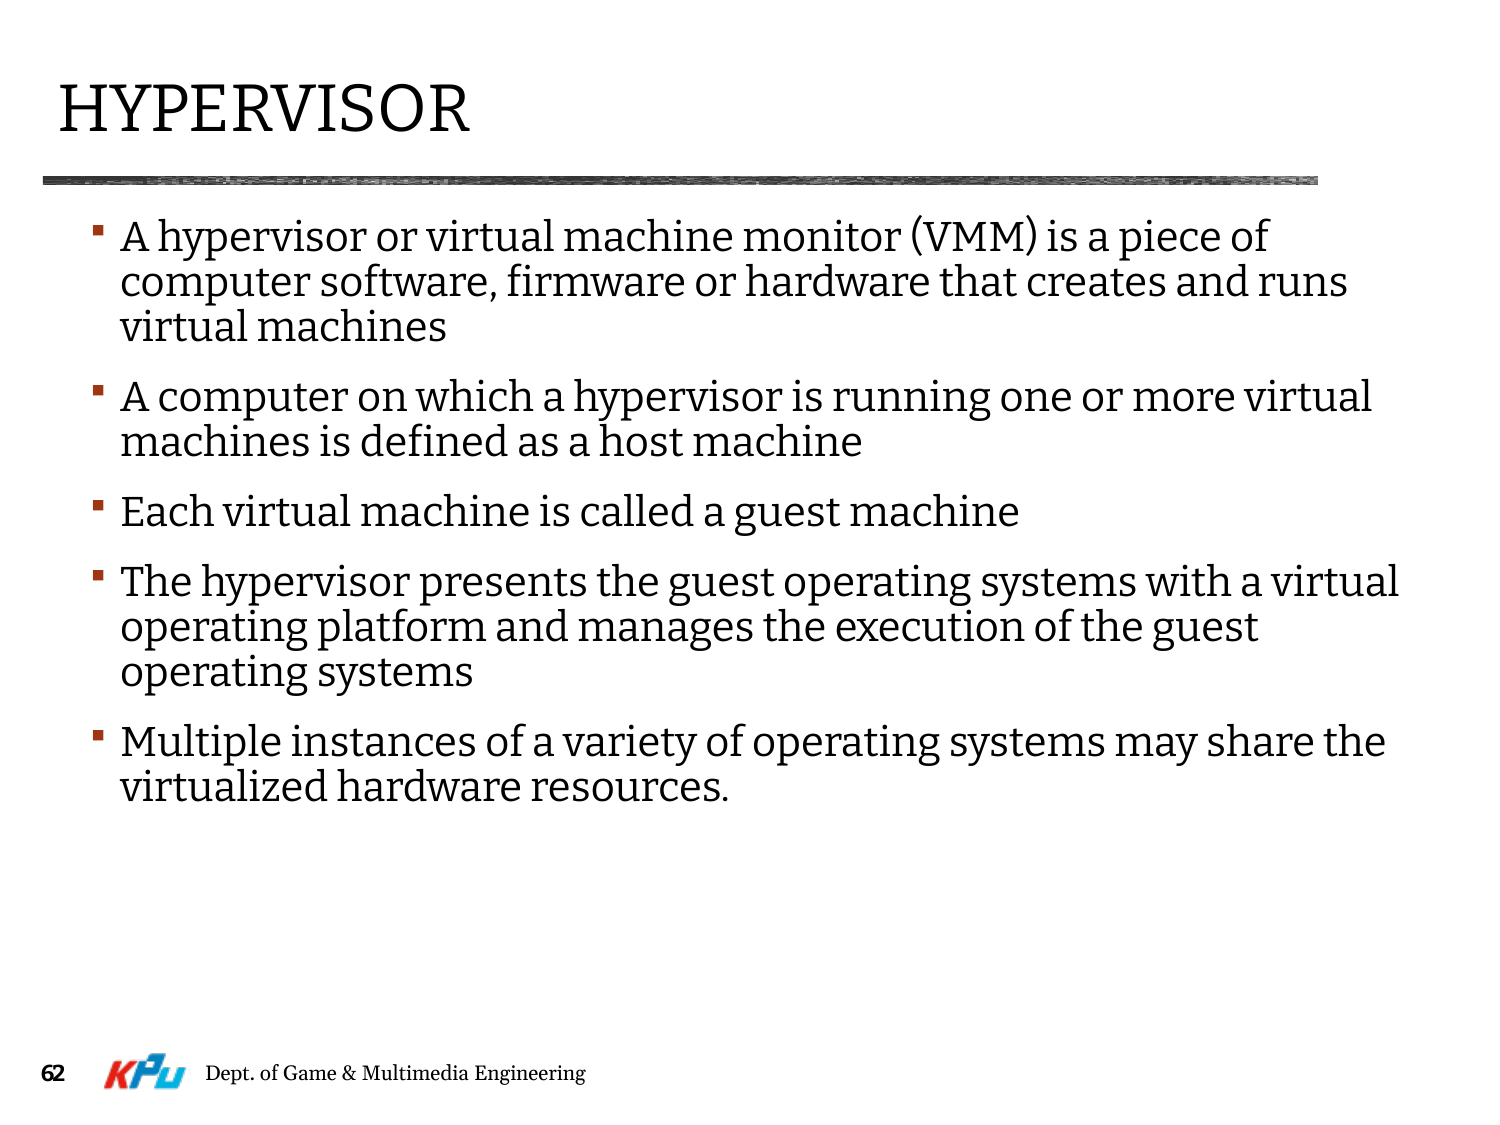

# Hypervisor
A hypervisor or virtual machine monitor (VMM) is a piece of computer software, firmware or hardware that creates and runs virtual machines
A computer on which a hypervisor is running one or more virtual machines is defined as a host machine
Each virtual machine is called a guest machine
The hypervisor presents the guest operating systems with a virtual operating platform and manages the execution of the guest operating systems
Multiple instances of a variety of operating systems may share the virtualized hardware resources.
62
Dept. of Game & Multimedia Engineering